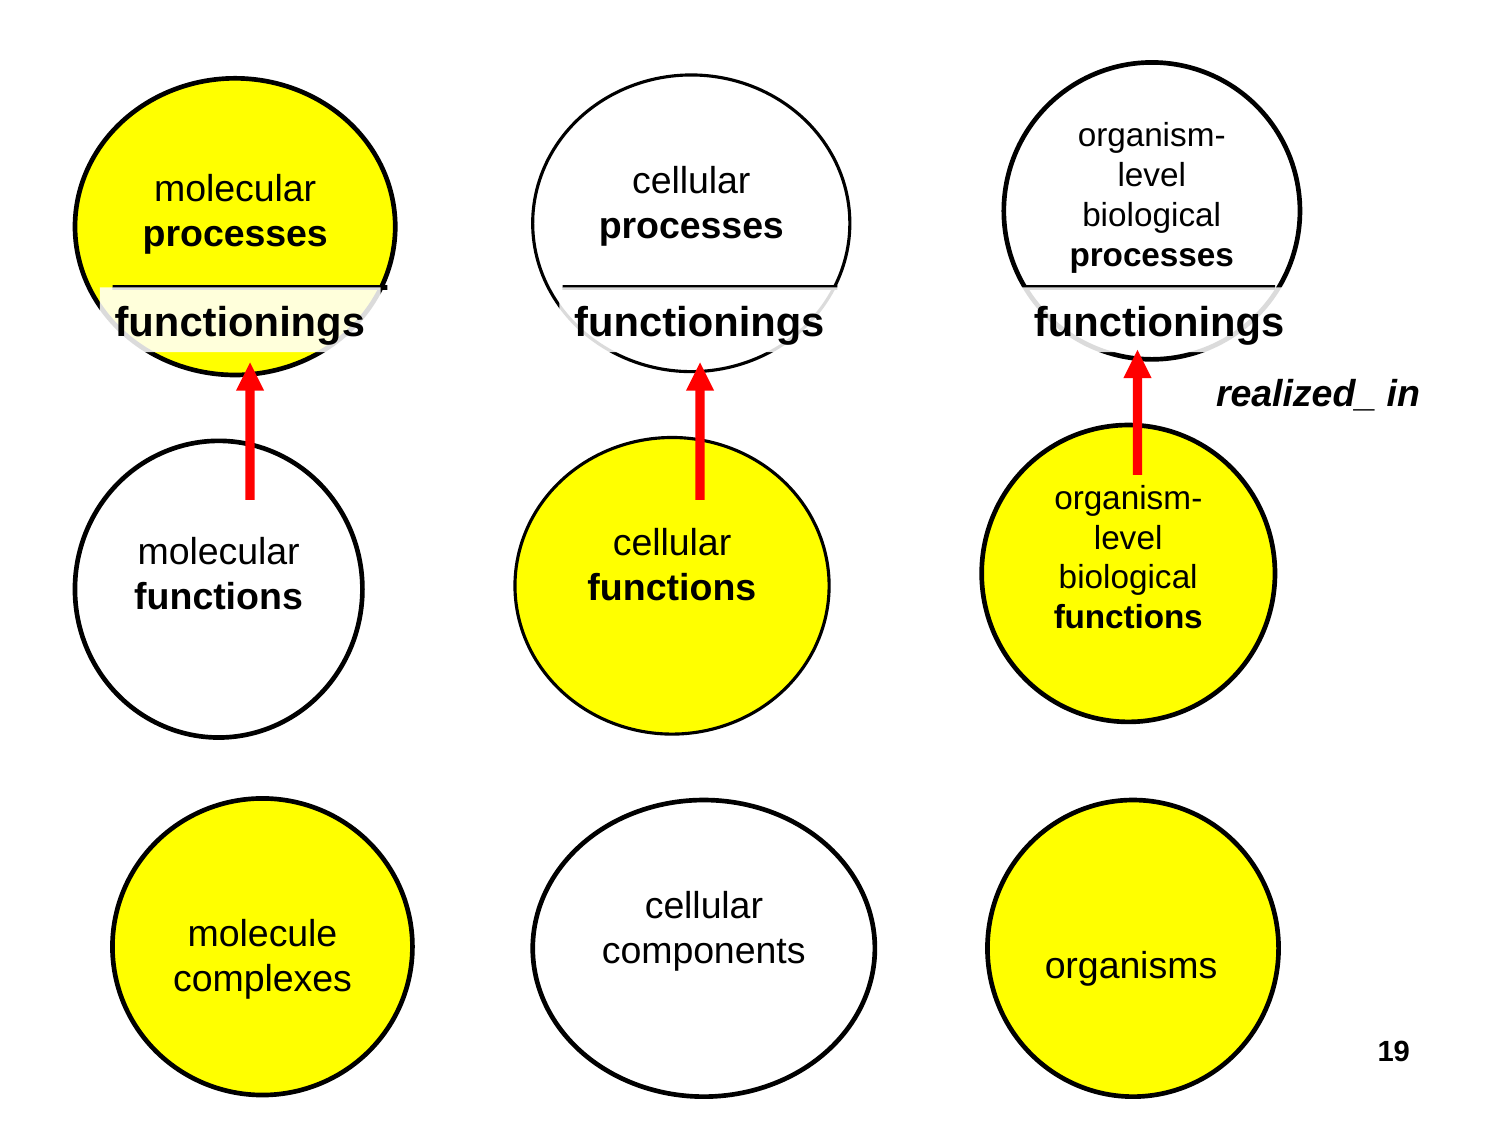

organism-level
biological processes

cellular
processes

molecular processes
functionings
functionings
functionings

realized_ in
organism-level
biological functions

cellular
functions

molecular functions

molecule
complexes

cellular components

organisms

19